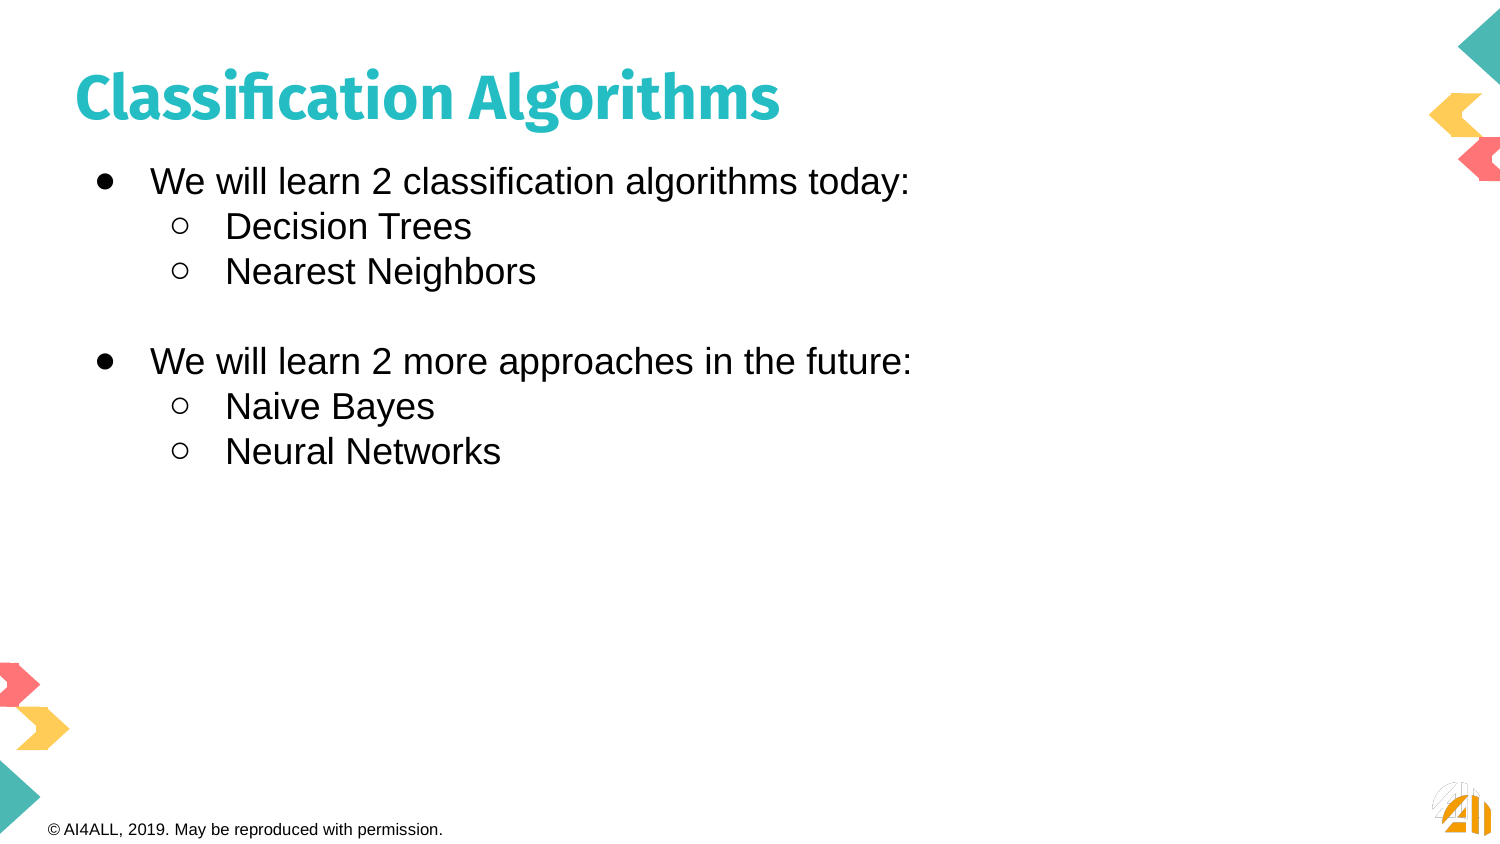

# Classification Algorithms
We will learn 2 classification algorithms today:
Decision Trees
Nearest Neighbors

We will learn 2 more approaches in the future:
Naive Bayes
Neural Networks